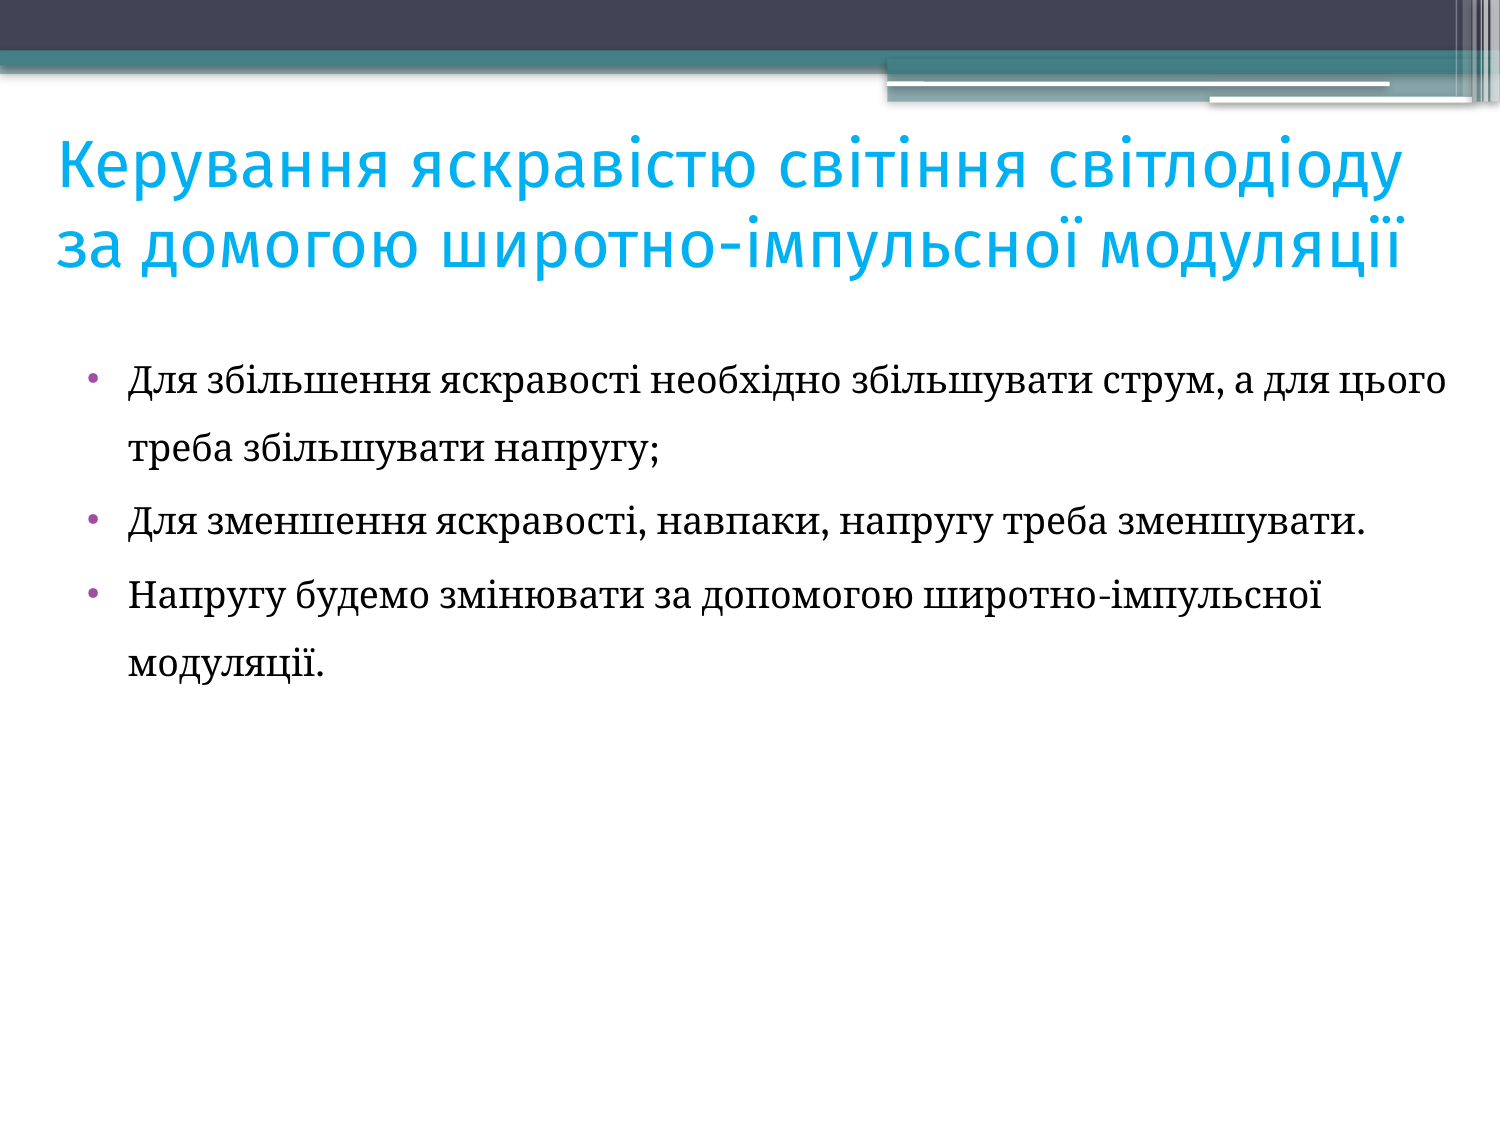

# Керування яскравістю світіння світлодіоду за домогою широтно-імпульсної модуляції
Для збільшення яскравості необхідно збільшувати струм, а для цього треба збільшувати напругу;
Для зменшення яскравості, навпаки, напругу треба зменшувати.
Напругу будемо змінювати за допомогою широтно-імпульсної модуляції.